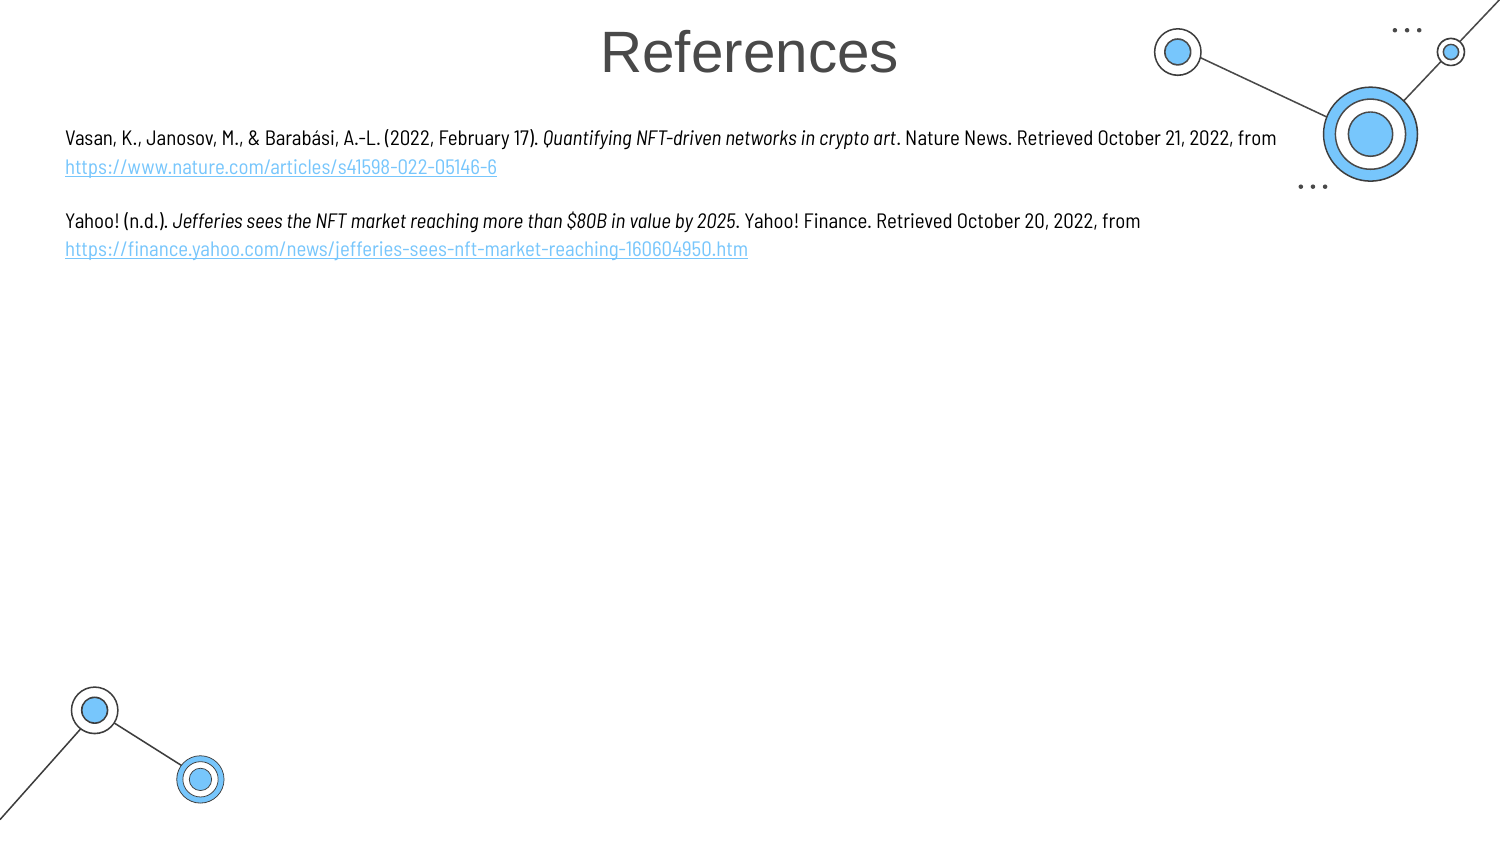

Vasan, K., Janosov, M., & Barabási, A.-L. (2022, February 17). Quantifying NFT-driven networks in crypto art. Nature News. Retrieved October 21, 2022, from https://www.nature.com/articles/s41598-022-05146-6
Yahoo! (n.d.). Jefferies sees the NFT market reaching more than $80B in value by 2025. Yahoo! Finance. Retrieved October 20, 2022, from https://finance.yahoo.com/news/jefferies-sees-nft-market-reaching-160604950.htm
# References